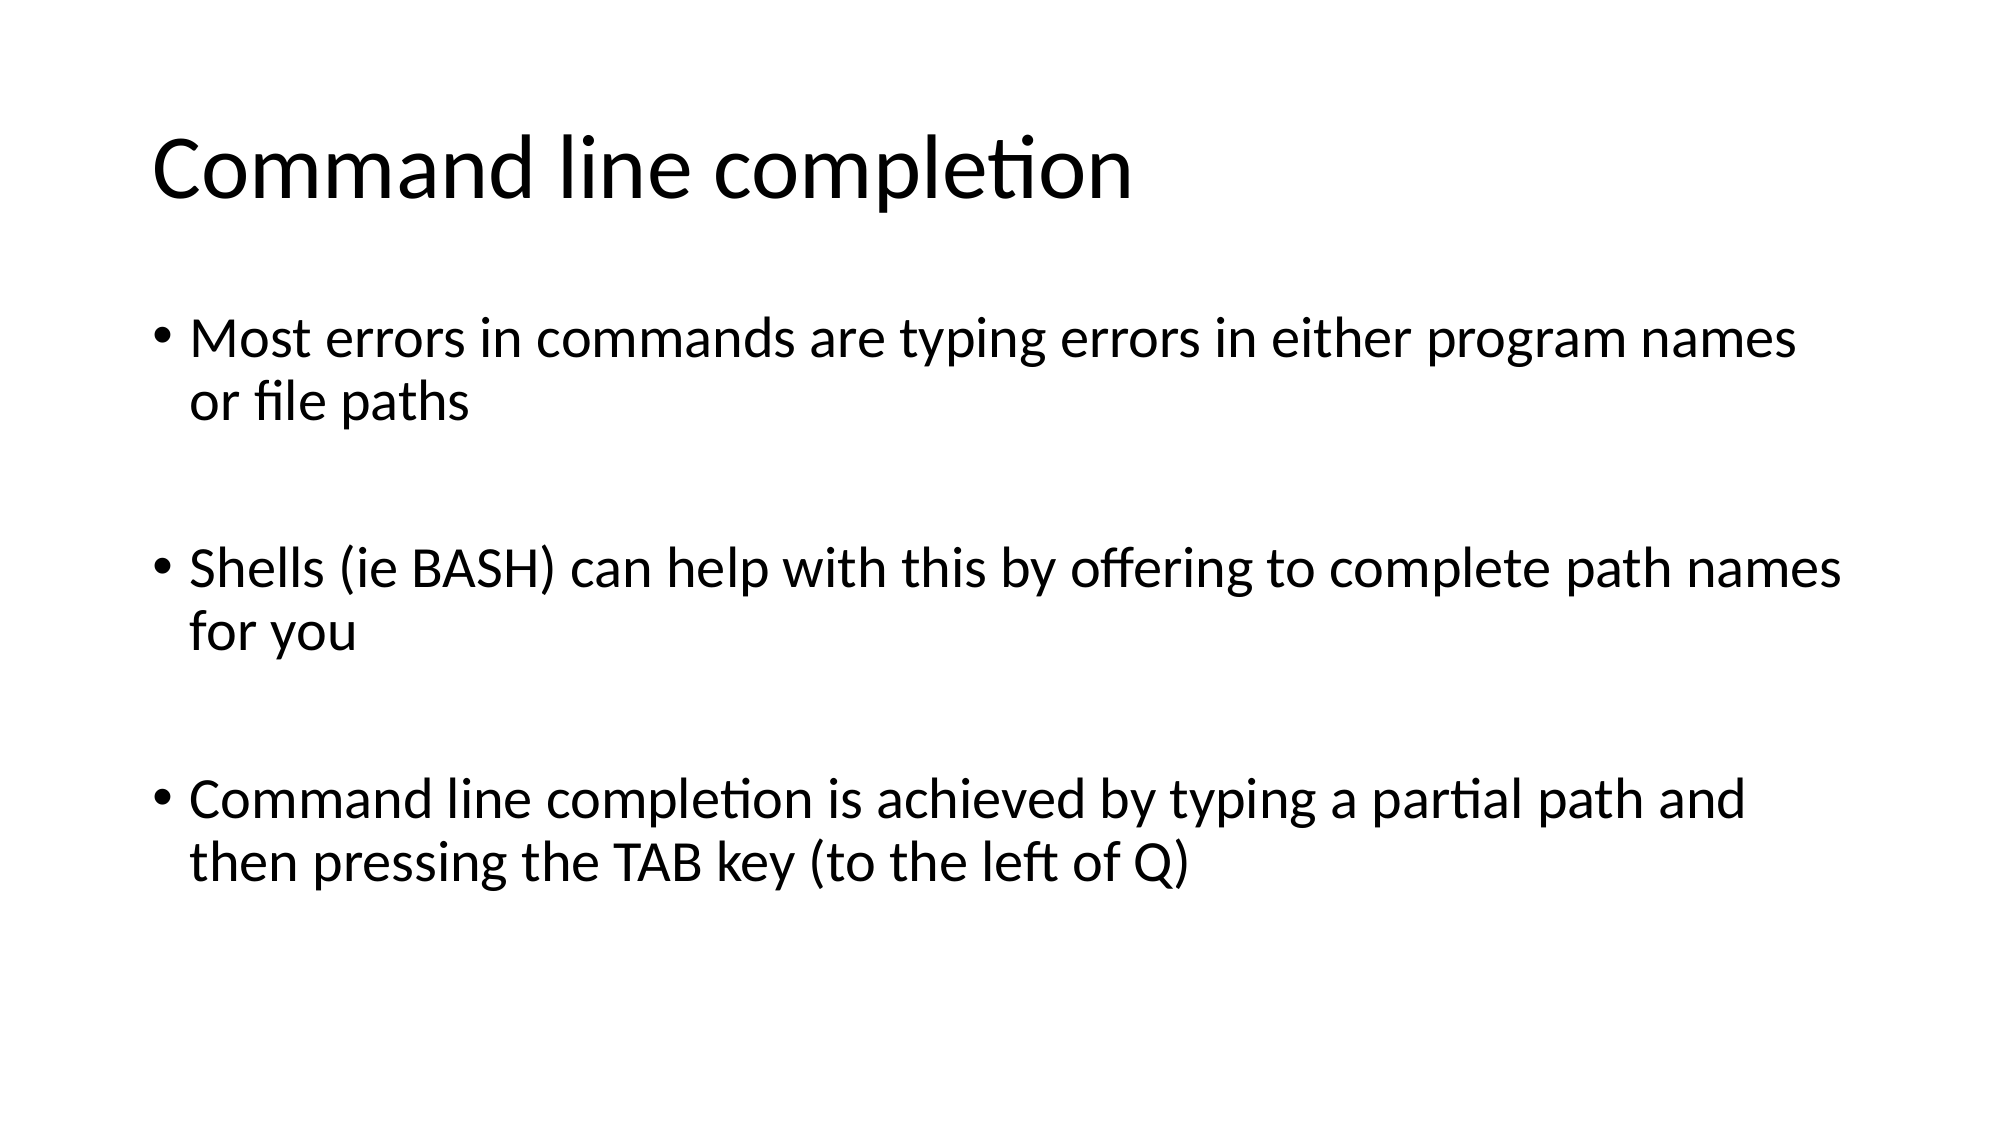

# Command line completion
Most errors in commands are typing errors in either program names or file paths

Shells (ie BASH) can help with this by offering to complete path names for you

Command line completion is achieved by typing a partial path and then pressing the TAB key (to the left of Q)